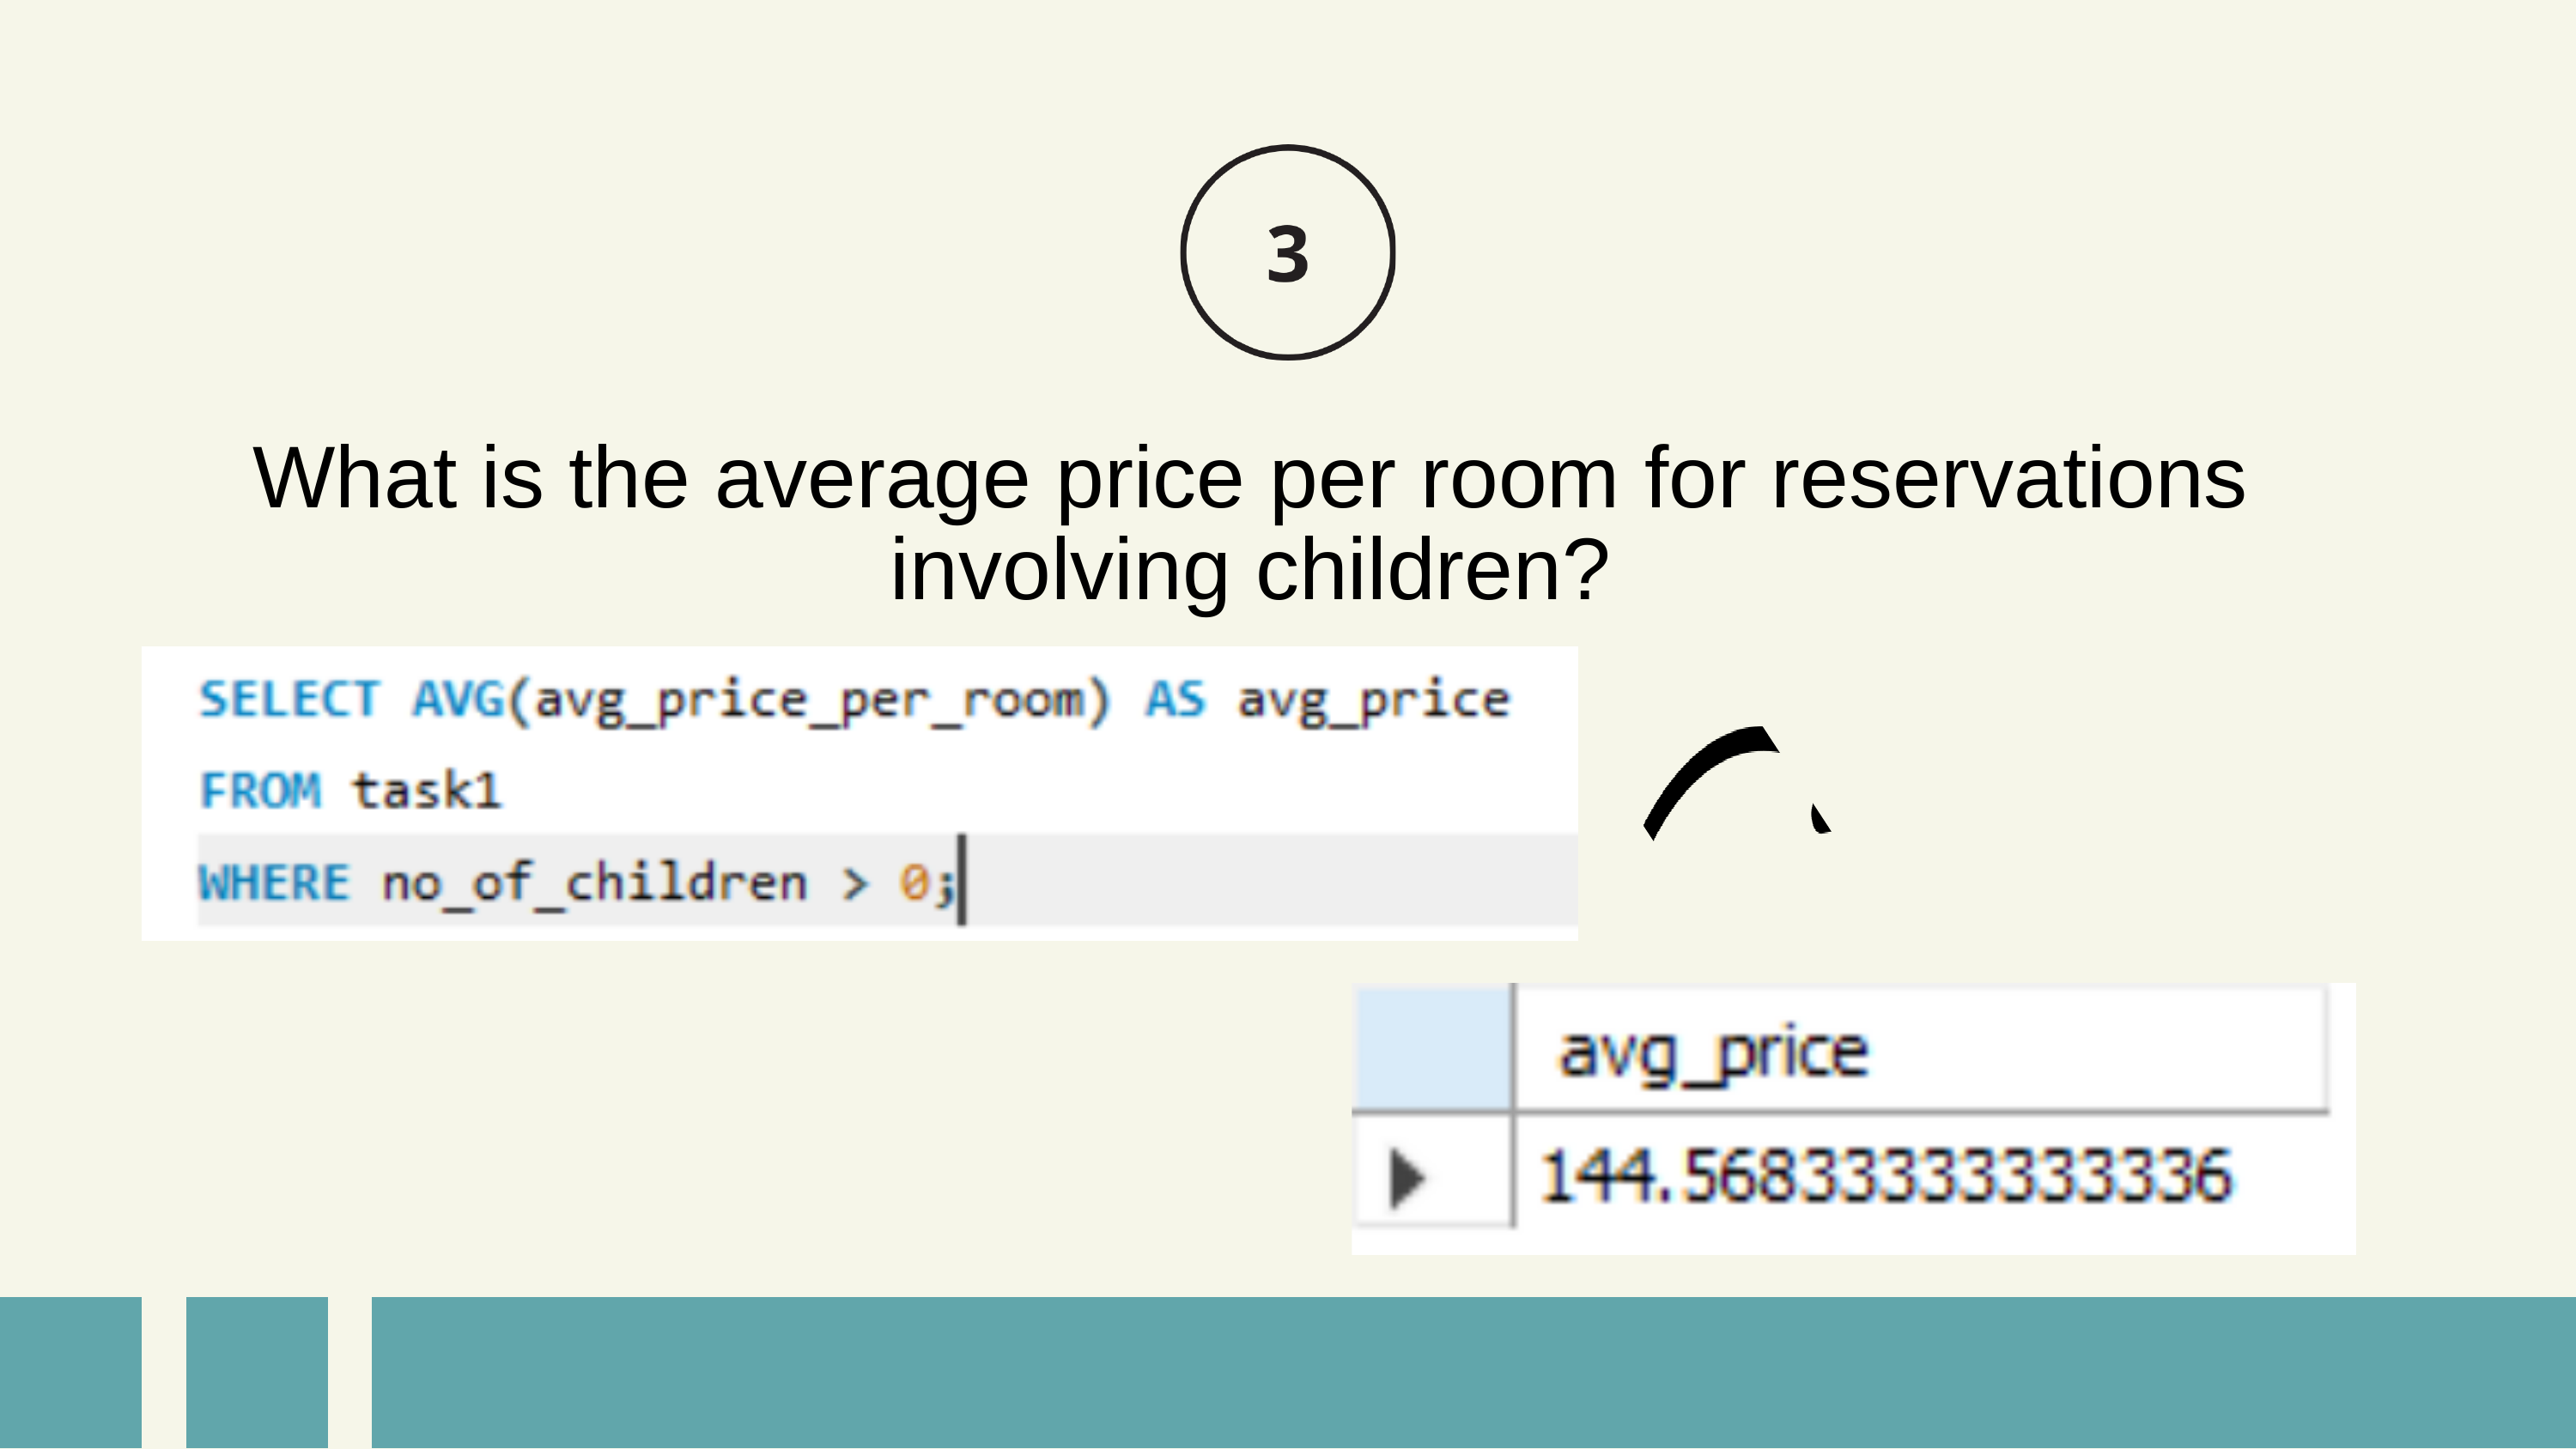

What is the average price per room for reservations involving children?